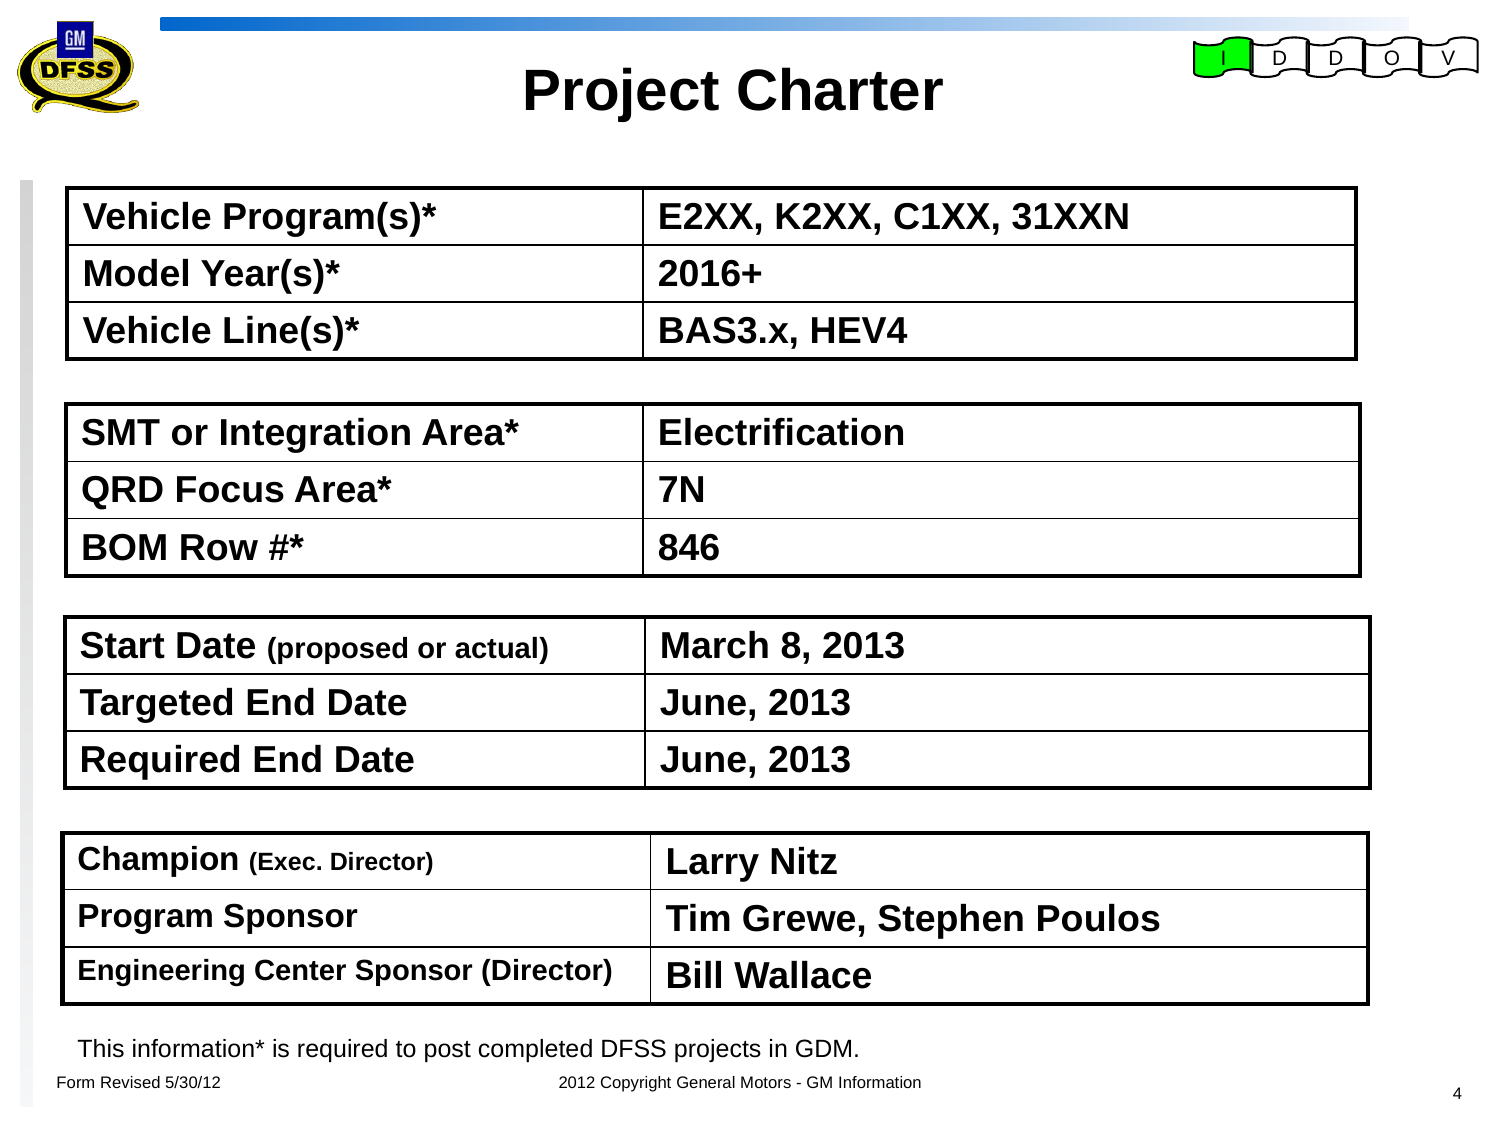

I
D
D
O
V
# Project Charter
| Vehicle Program(s)\* | E2XX, K2XX, C1XX, 31XXN |
| --- | --- |
| Model Year(s)\* | 2016+ |
| Vehicle Line(s)\* | BAS3.x, HEV4 |
| SMT or Integration Area\* | Electrification |
| --- | --- |
| QRD Focus Area\* | 7N |
| BOM Row #\* | 846 |
| Start Date (proposed or actual) | March 8, 2013 |
| --- | --- |
| Targeted End Date | June, 2013 |
| Required End Date | June, 2013 |
| Champion (Exec. Director) | Larry Nitz |
| --- | --- |
| Program Sponsor | Tim Grewe, Stephen Poulos |
| Engineering Center Sponsor (Director) | Bill Wallace |
This information* is required to post completed DFSS projects in GDM.
Form Revised 5/30/12
2012 Copyright General Motors - GM Information
4